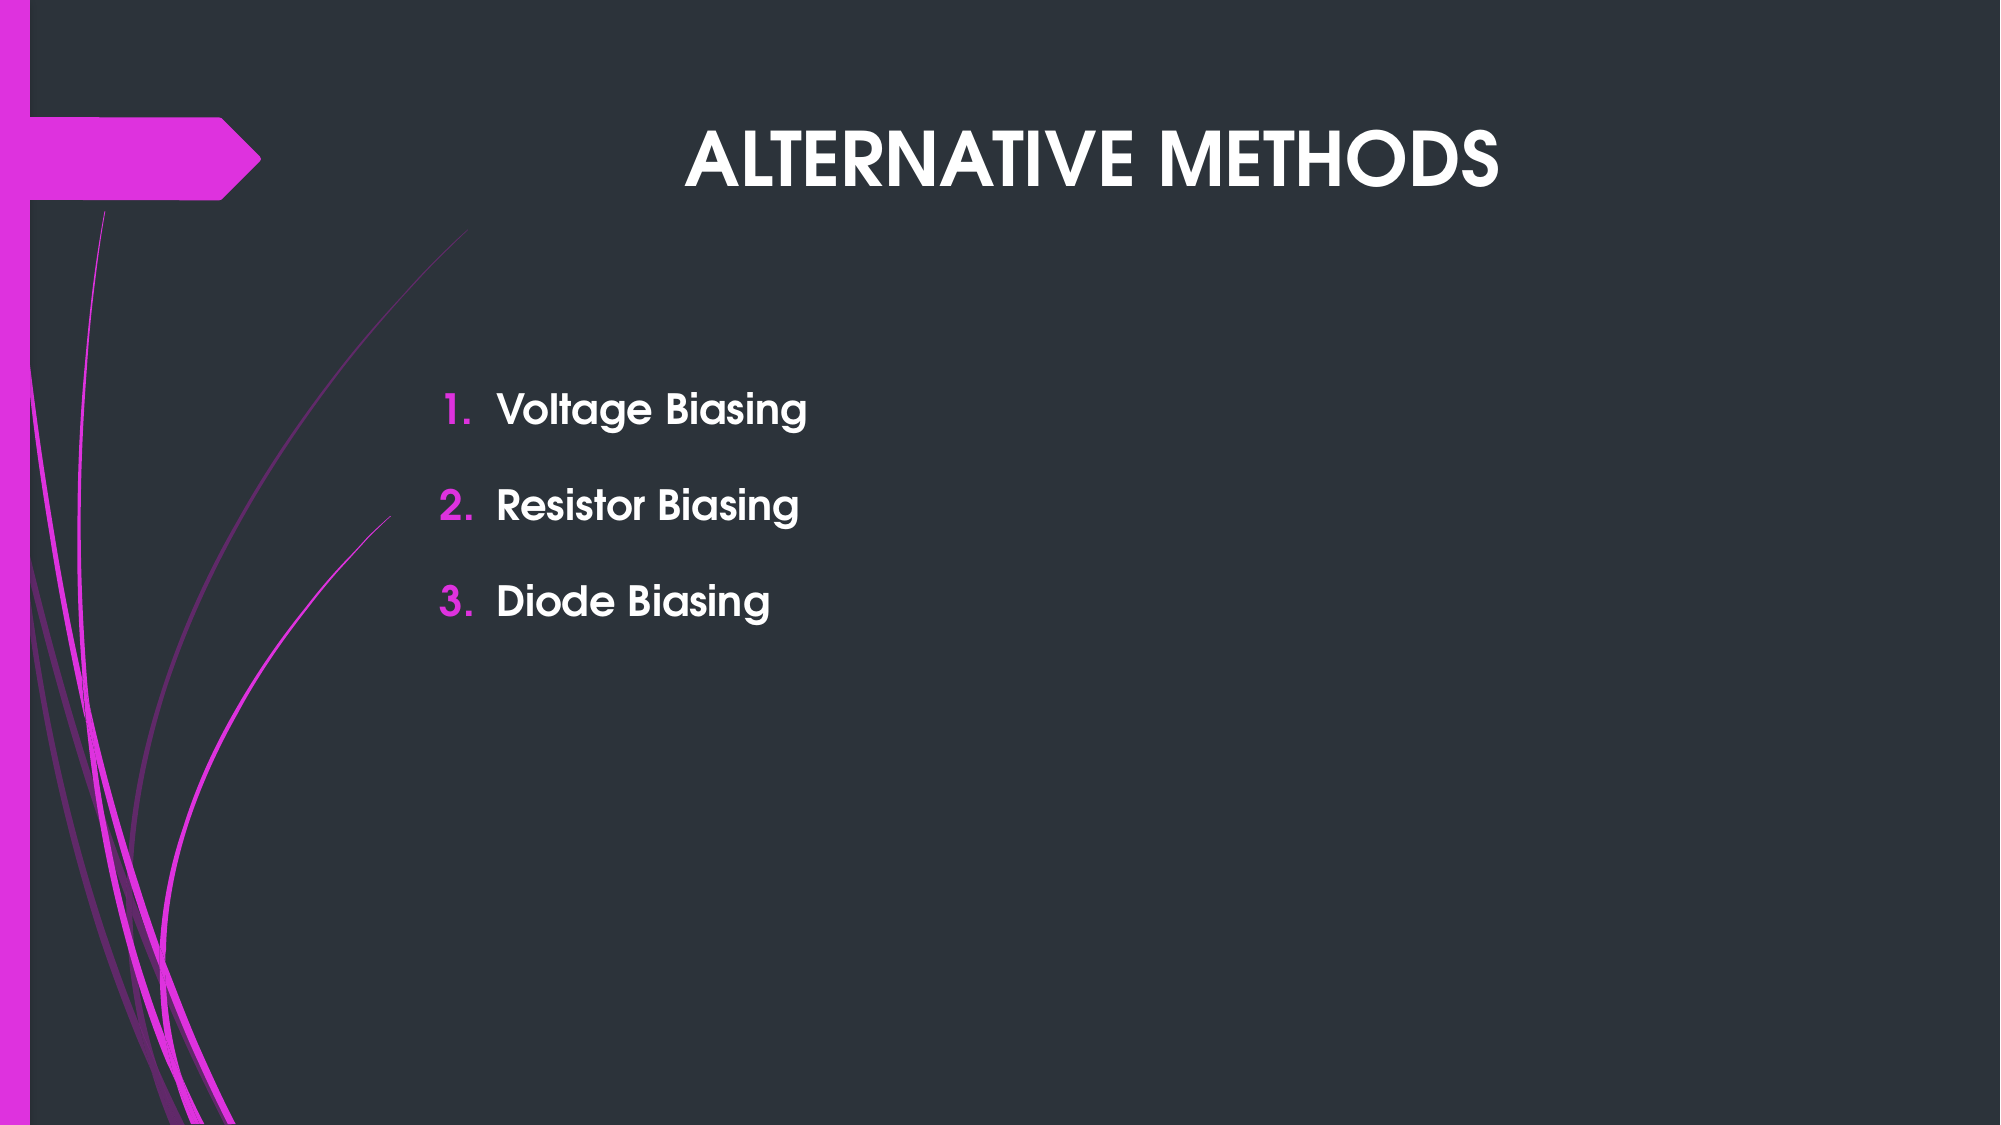

# ALTERNATIVE METHODS
Voltage Biasing
Resistor Biasing
Diode Biasing